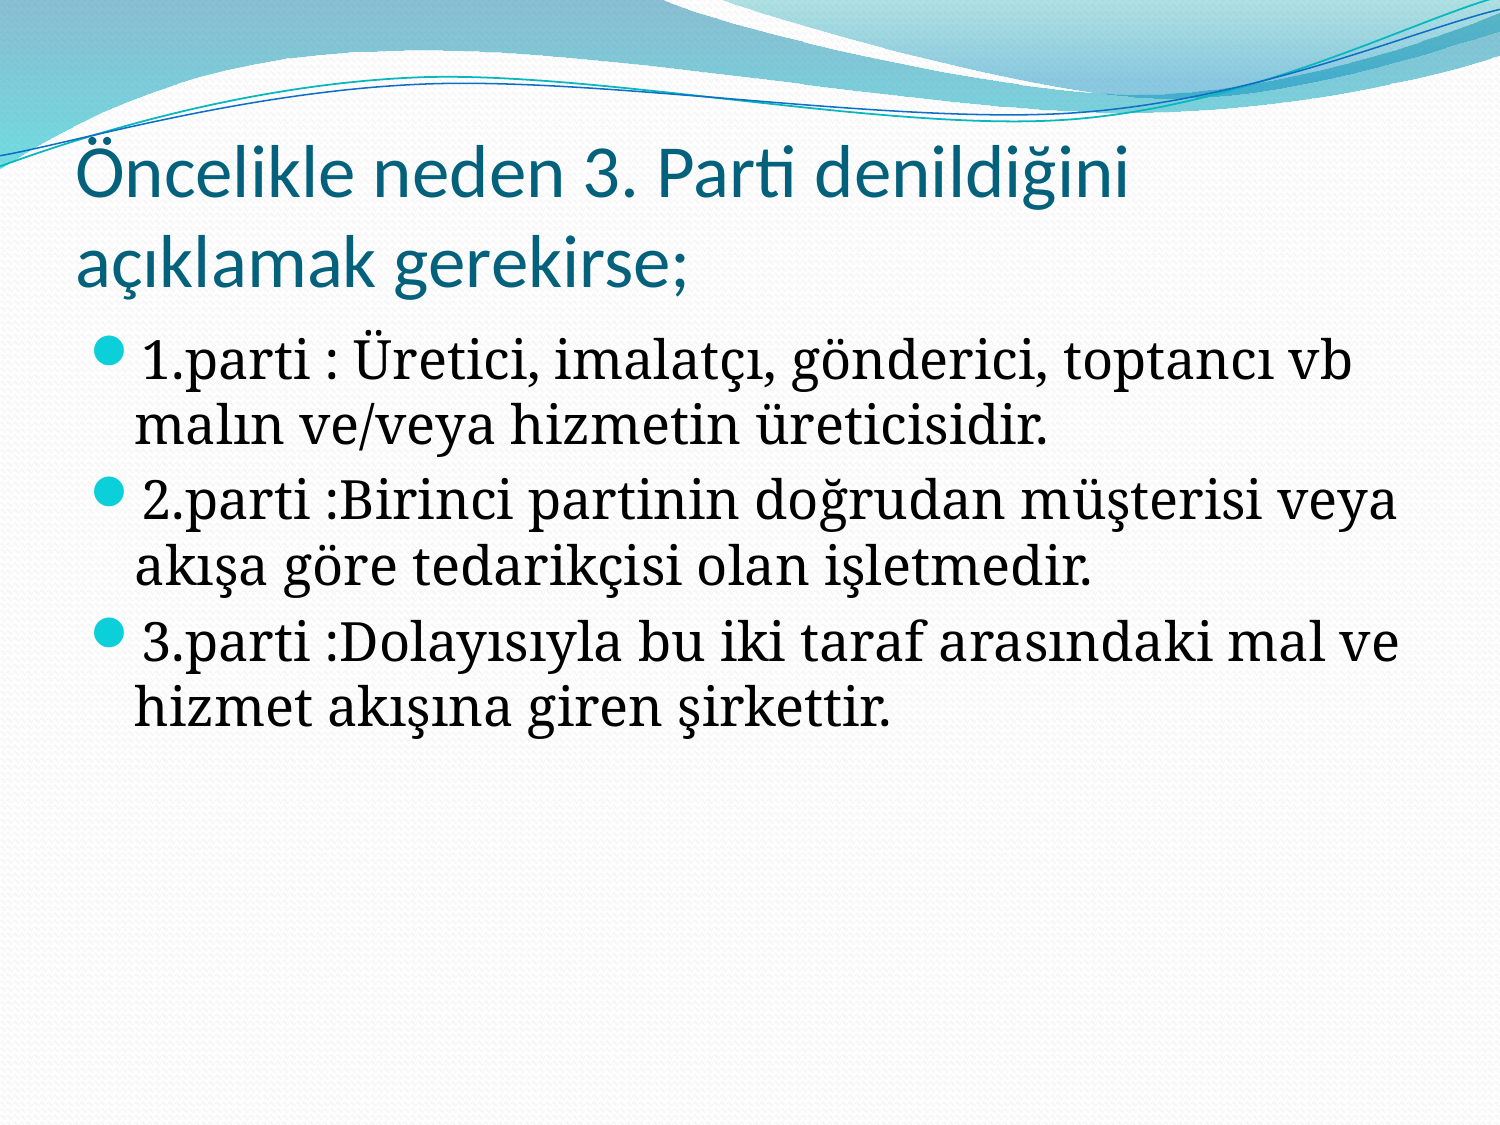

# Öncelikle neden 3. Parti denildiğini açıklamak gerekirse;
1.parti : Üretici, imalatçı, gönderici, toptancı vb malın ve/veya hizmetin üreticisidir.
2.parti :Birinci partinin doğrudan müşterisi veya akışa göre tedarikçisi olan işletmedir.
3.parti :Dolayısıyla bu iki taraf arasındaki mal ve hizmet akışına giren şirkettir.